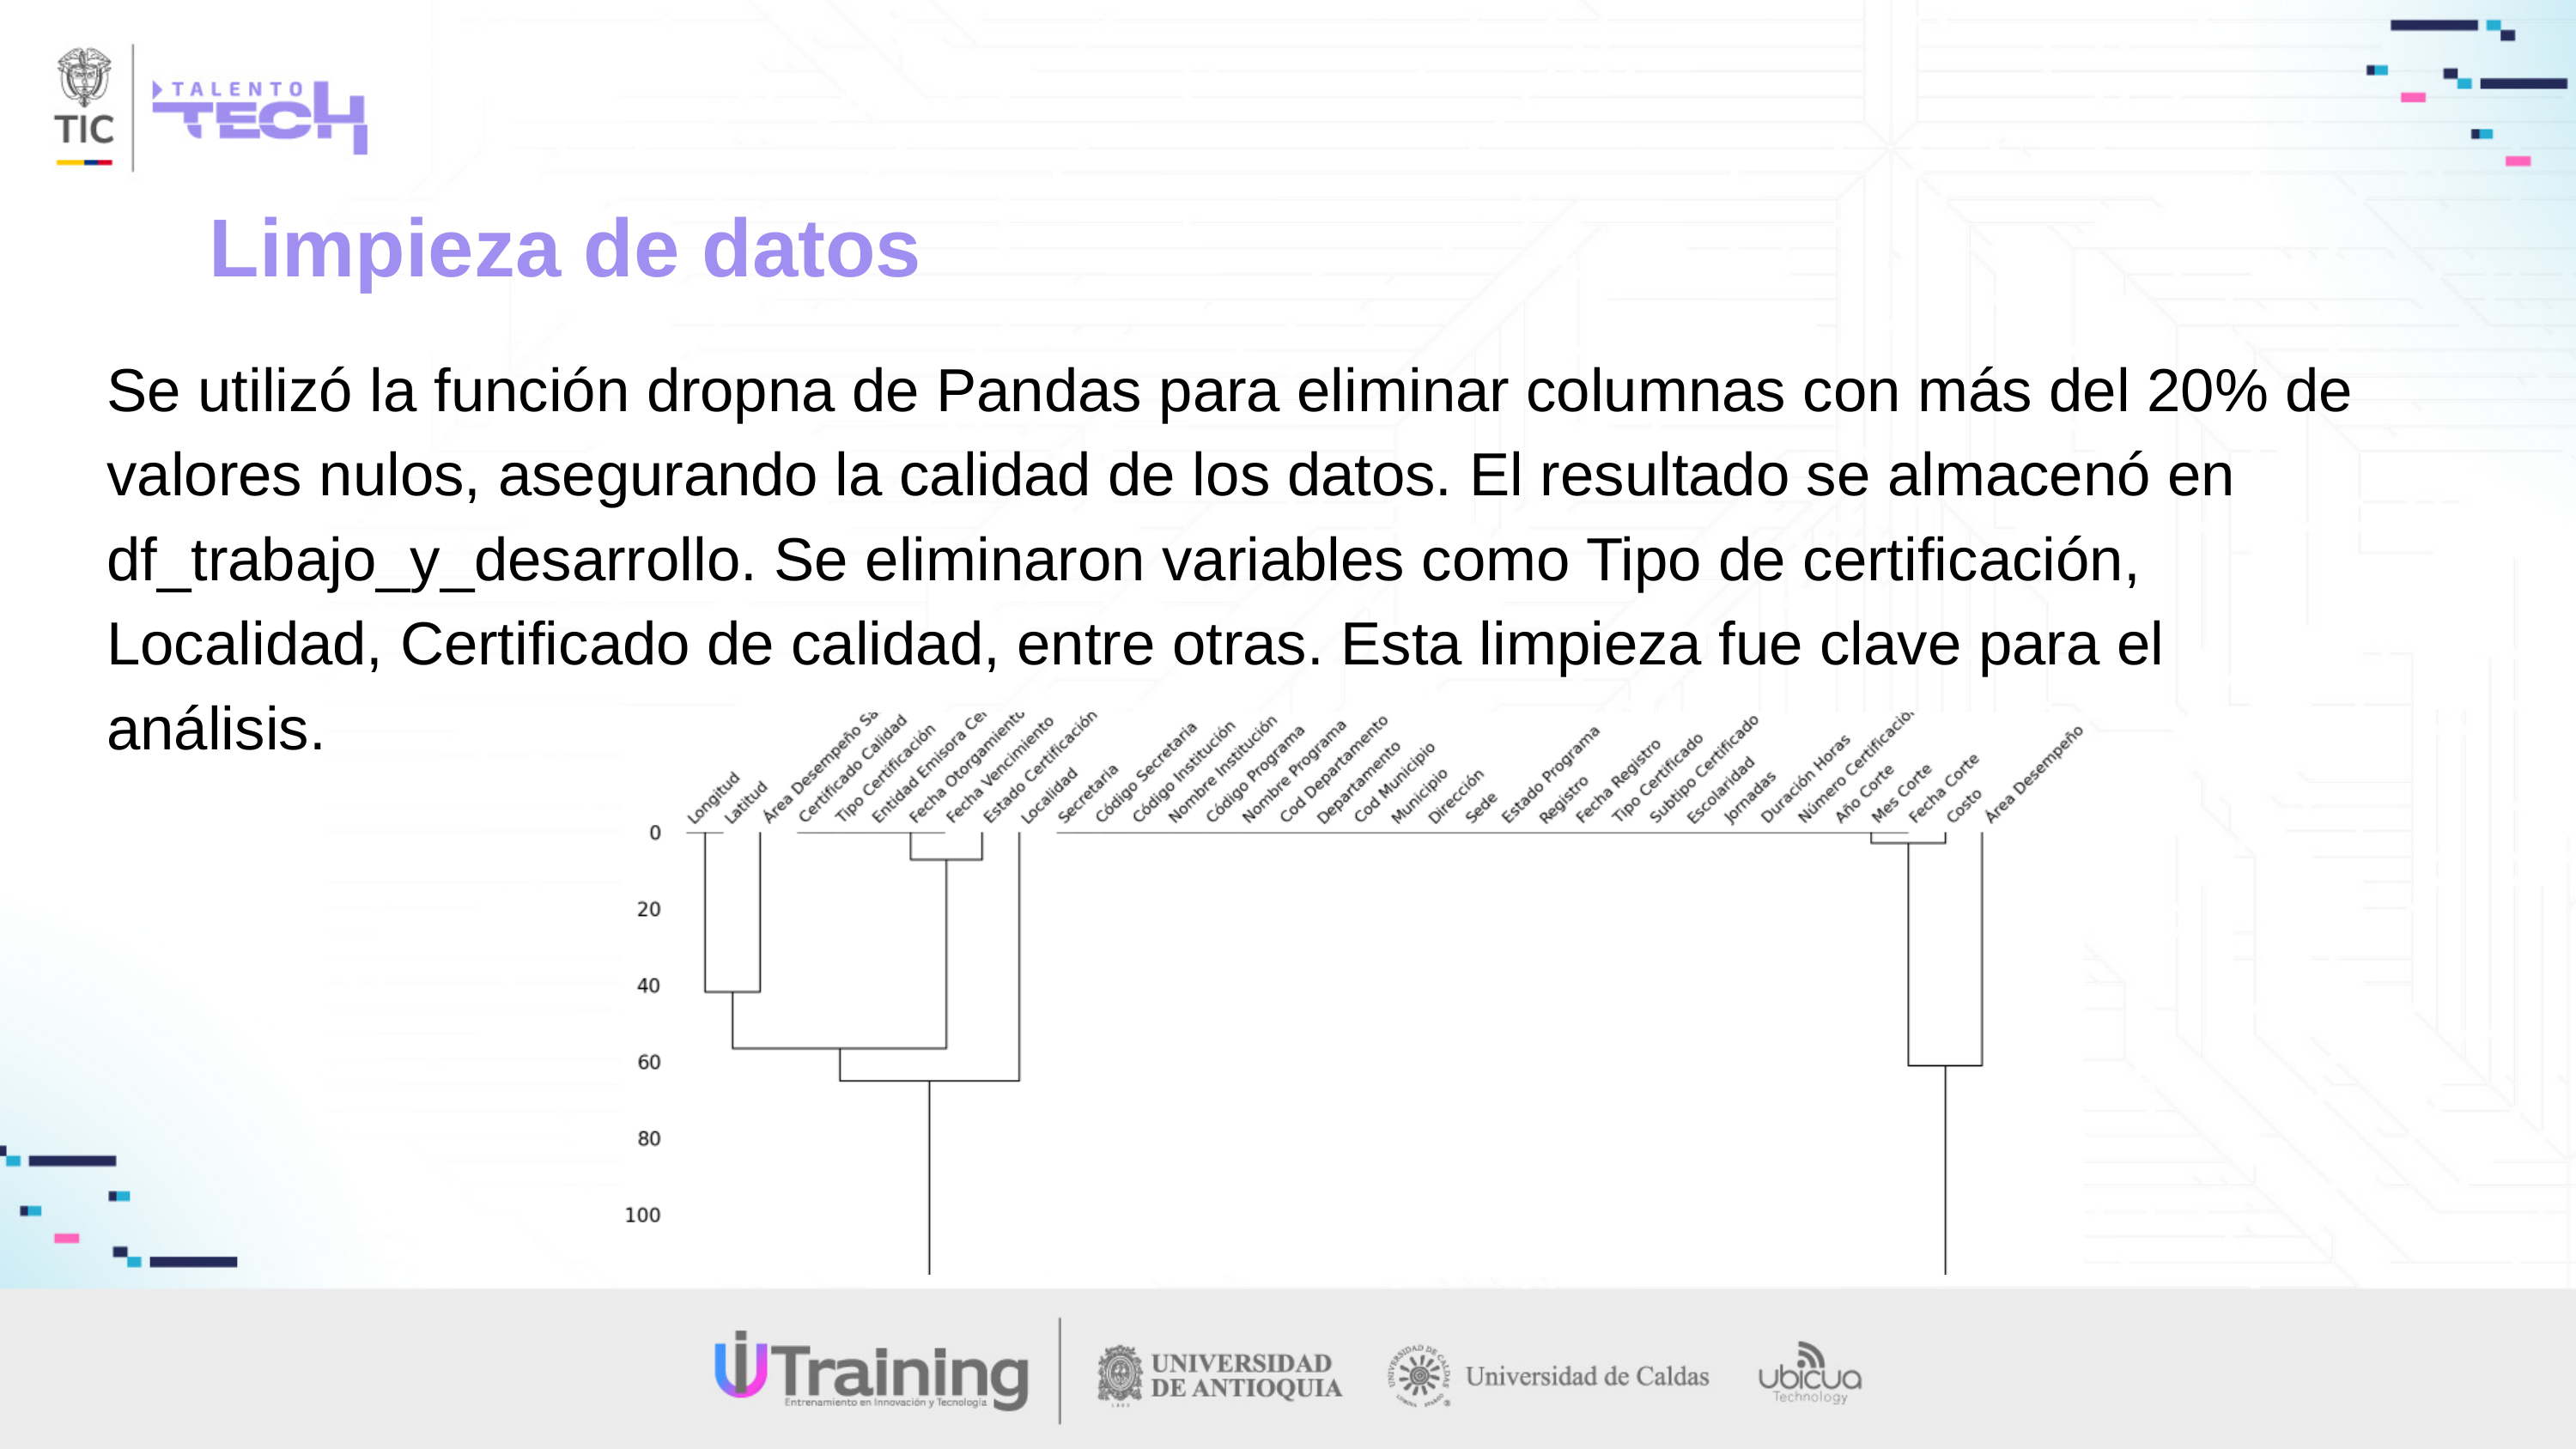

Limpieza de datos

Se utilizó la función dropna de Pandas para eliminar columnas con más del 20% de valores nulos, asegurando la calidad de los datos. El resultado se almacenó en df_trabajo_y_desarrollo. Se eliminaron variables como Tipo de certificación, Localidad, Certificado de calidad, entre otras. Esta limpieza fue clave para el análisis.